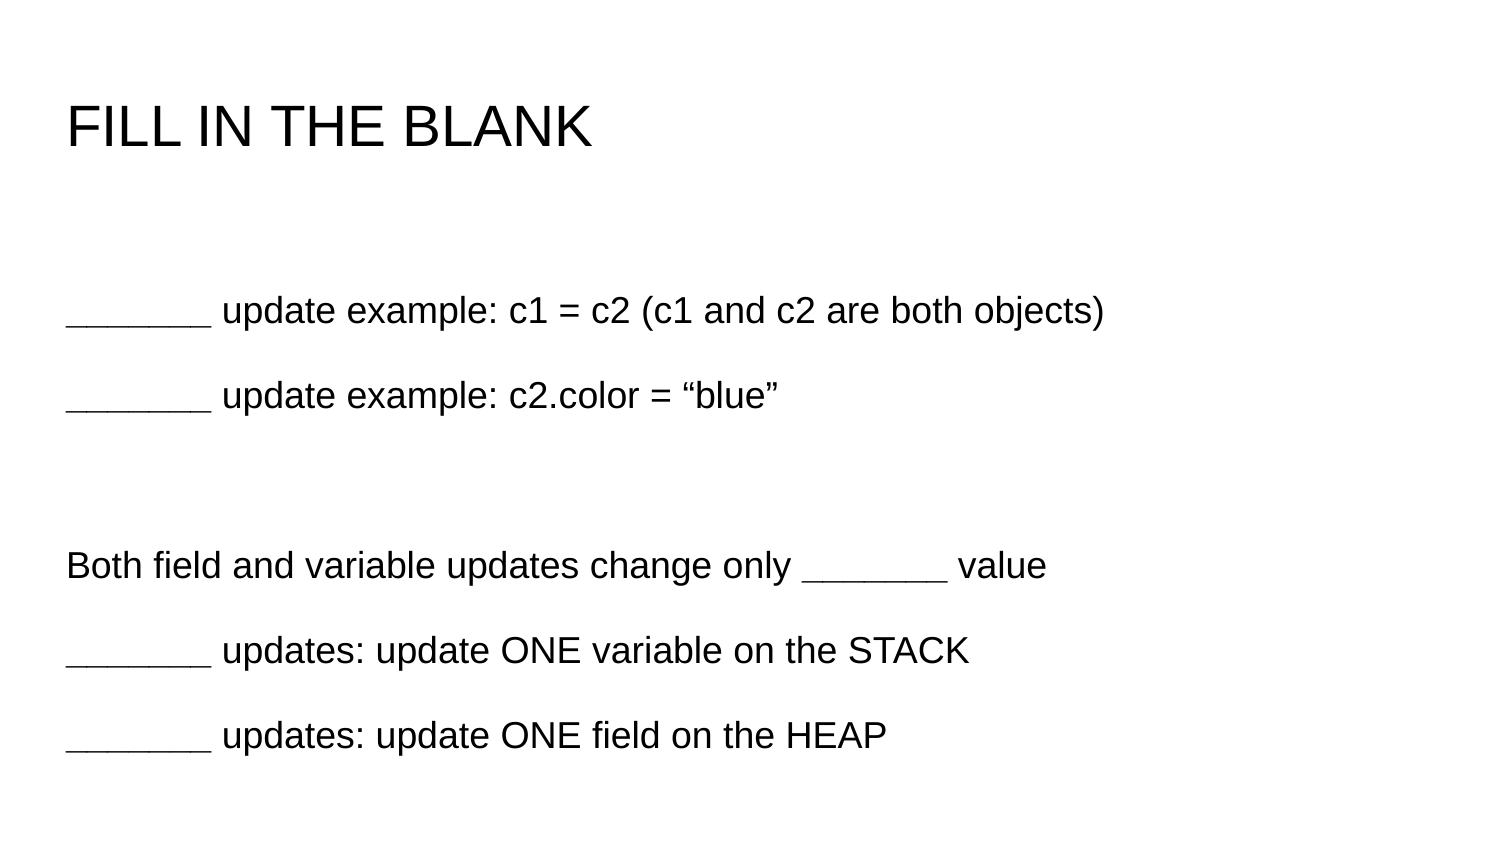

# FILL IN THE BLANK
_______ update example: c1 = c2 (c1 and c2 are both objects)
_______ update example: c2.color = “blue”

Both field and variable updates change only _______ value
_______ updates: update ONE variable on the STACK
_______ updates: update ONE field on the HEAP